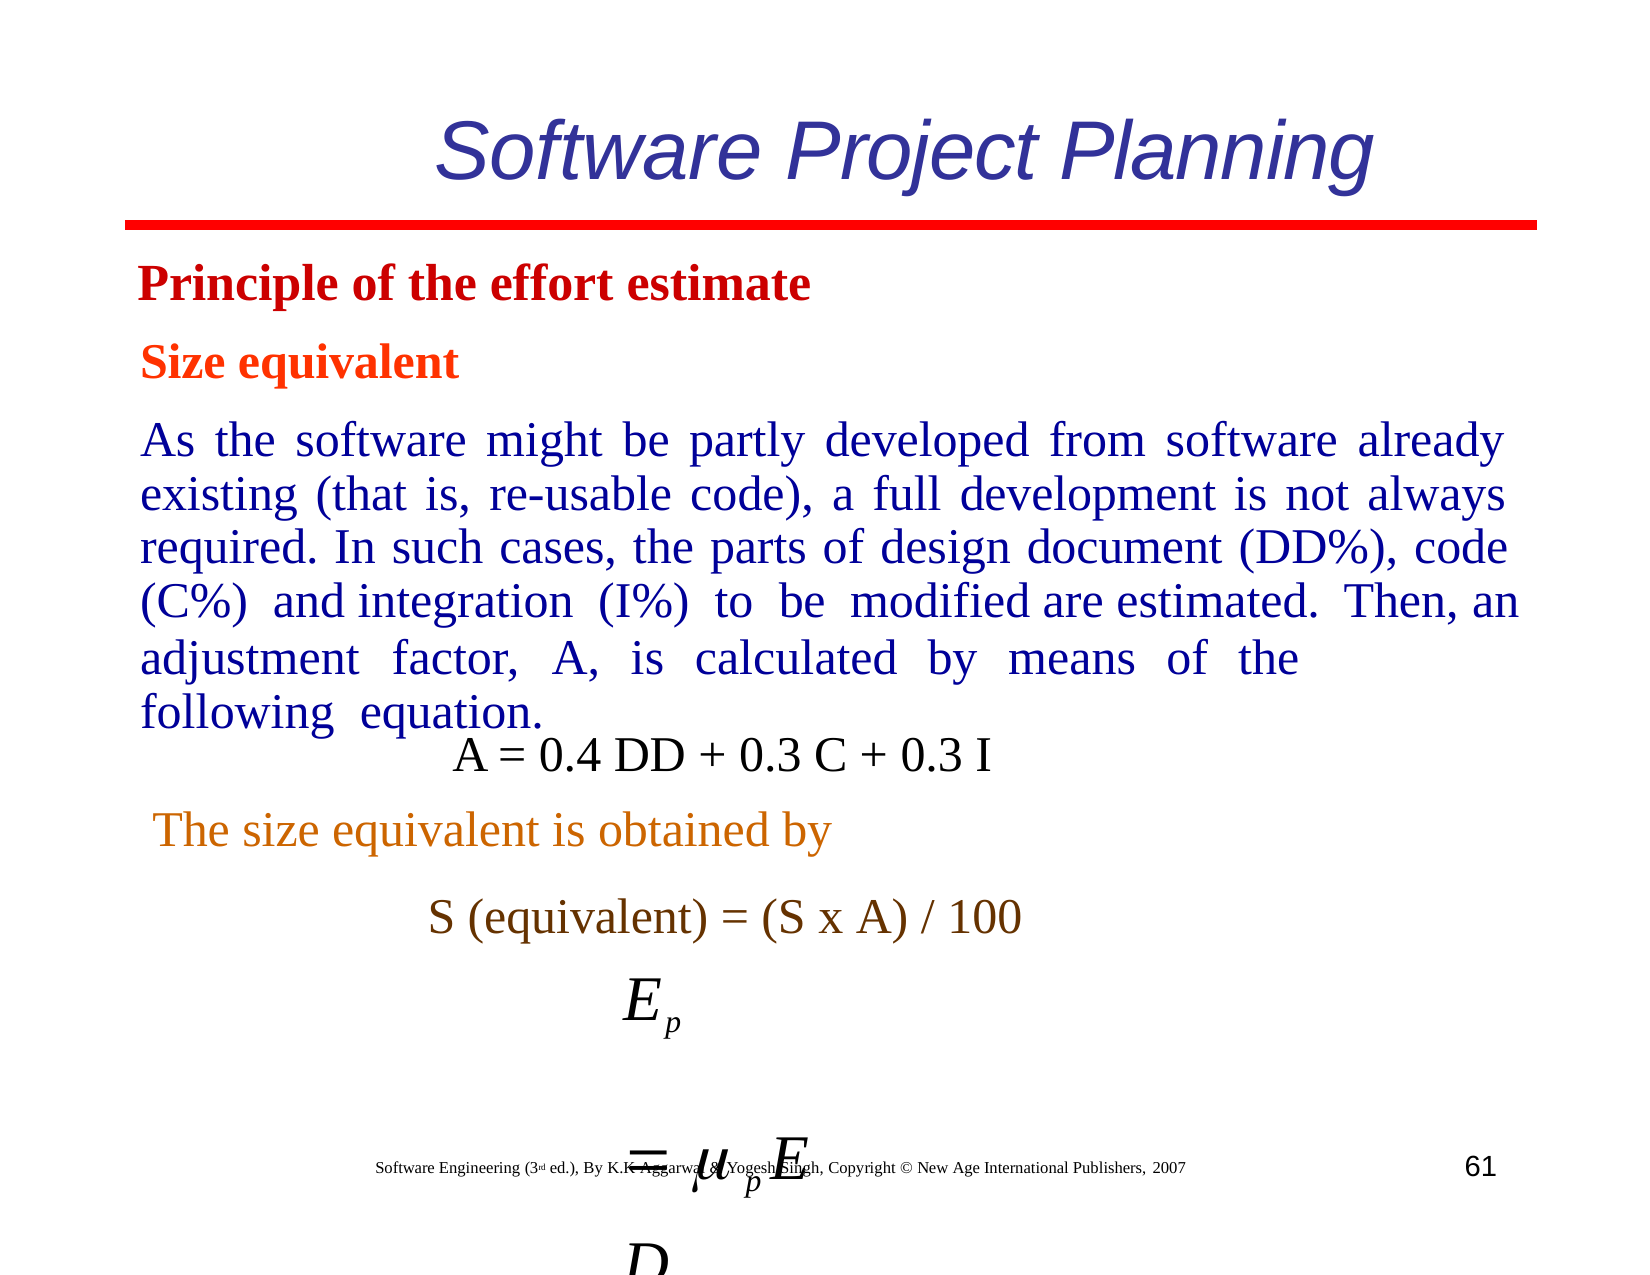

# Software Project Planning

Principle of the effort estimate
Size equivalent
As the software might be partly developed from software already  existing (that is, re-usable code), a full development is not always  required. In such cases, the parts of design document (DD%), code  (C%)  and integration  (I%)  to  be  modified are estimated.  Then, an
adjustment	factor,	A,	is	calculated	by	means	of	the	following  equation.
A = 0.4 DD + 0.3 C + 0.3 I
The size equivalent is obtained by
S (equivalent) = (S x A) / 100
Ep	= μ p E
Dp	= τ p D
61
Software Engineering (3rd  ed.), By K.K Aggarwal & Yogesh Singh, Copyright © New Age International Publishers, 2007